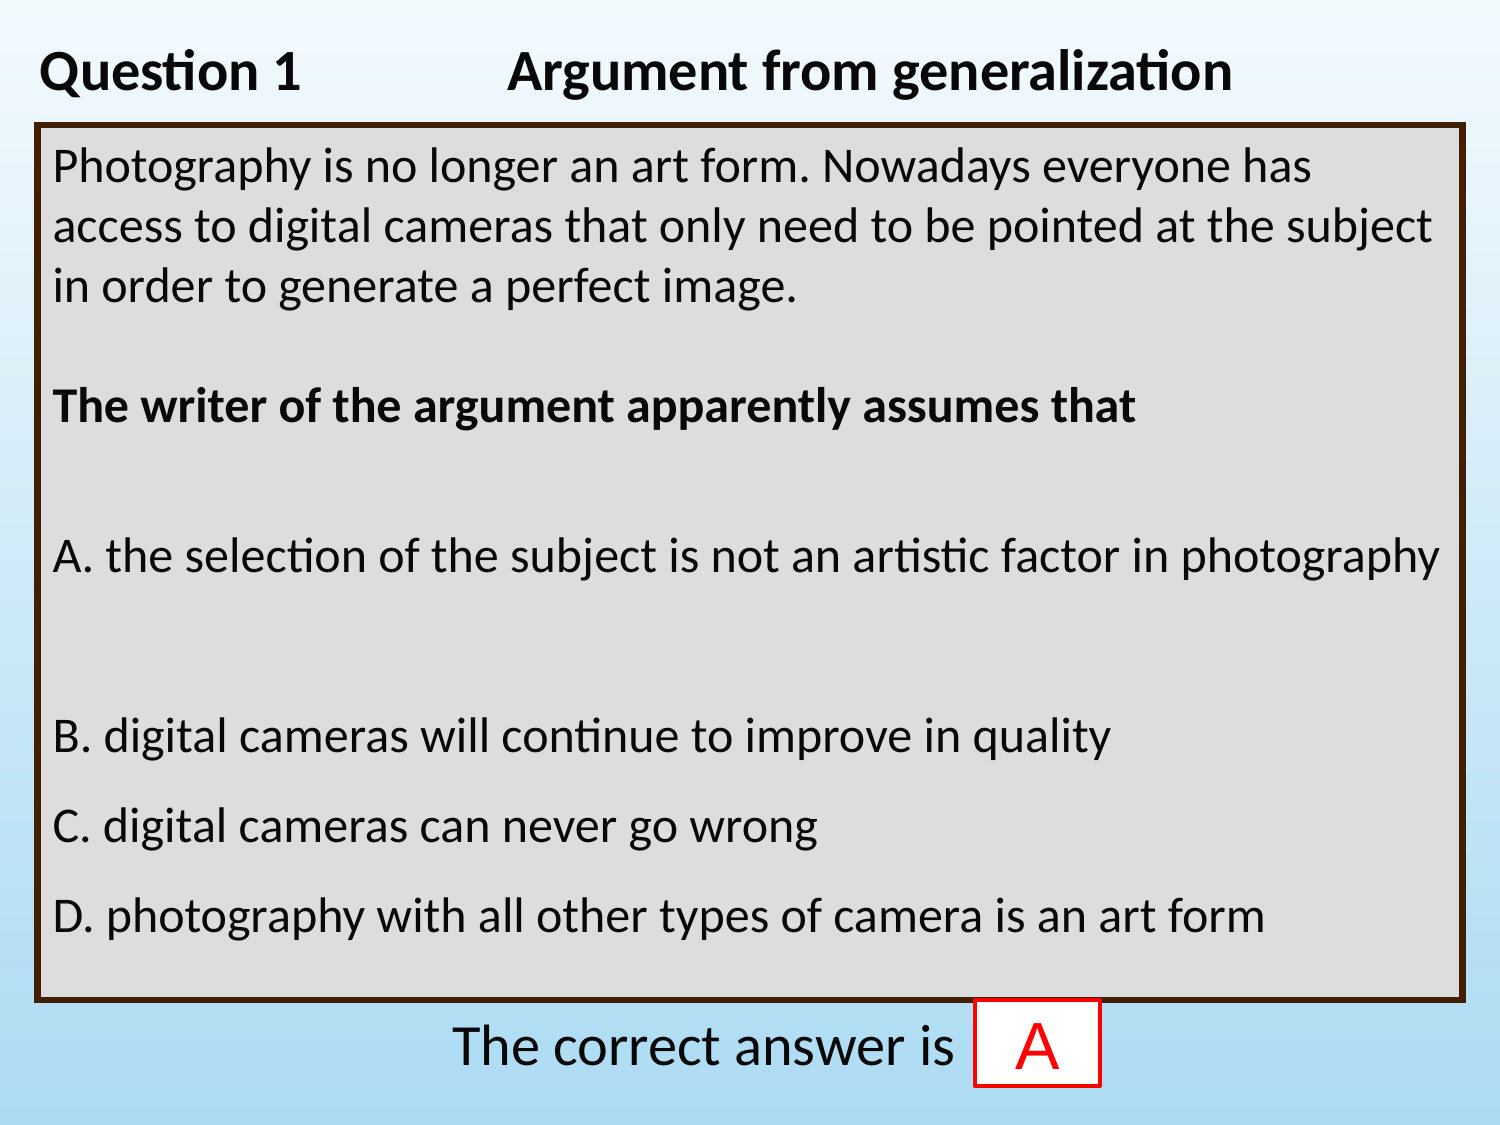

Question 1
Argument from generalization
Photography is no longer an art form. Nowadays everyone has access to digital cameras that only need to be pointed at the subject in order to generate a perfect image.

The writer of the argument apparently assumes that

A. the selection of the subject is not an artistic factor in photography
B. digital cameras will continue to improve in quality
C. digital cameras can never go wrong
D. photography with all other types of camera is an art form
The correct answer is
A